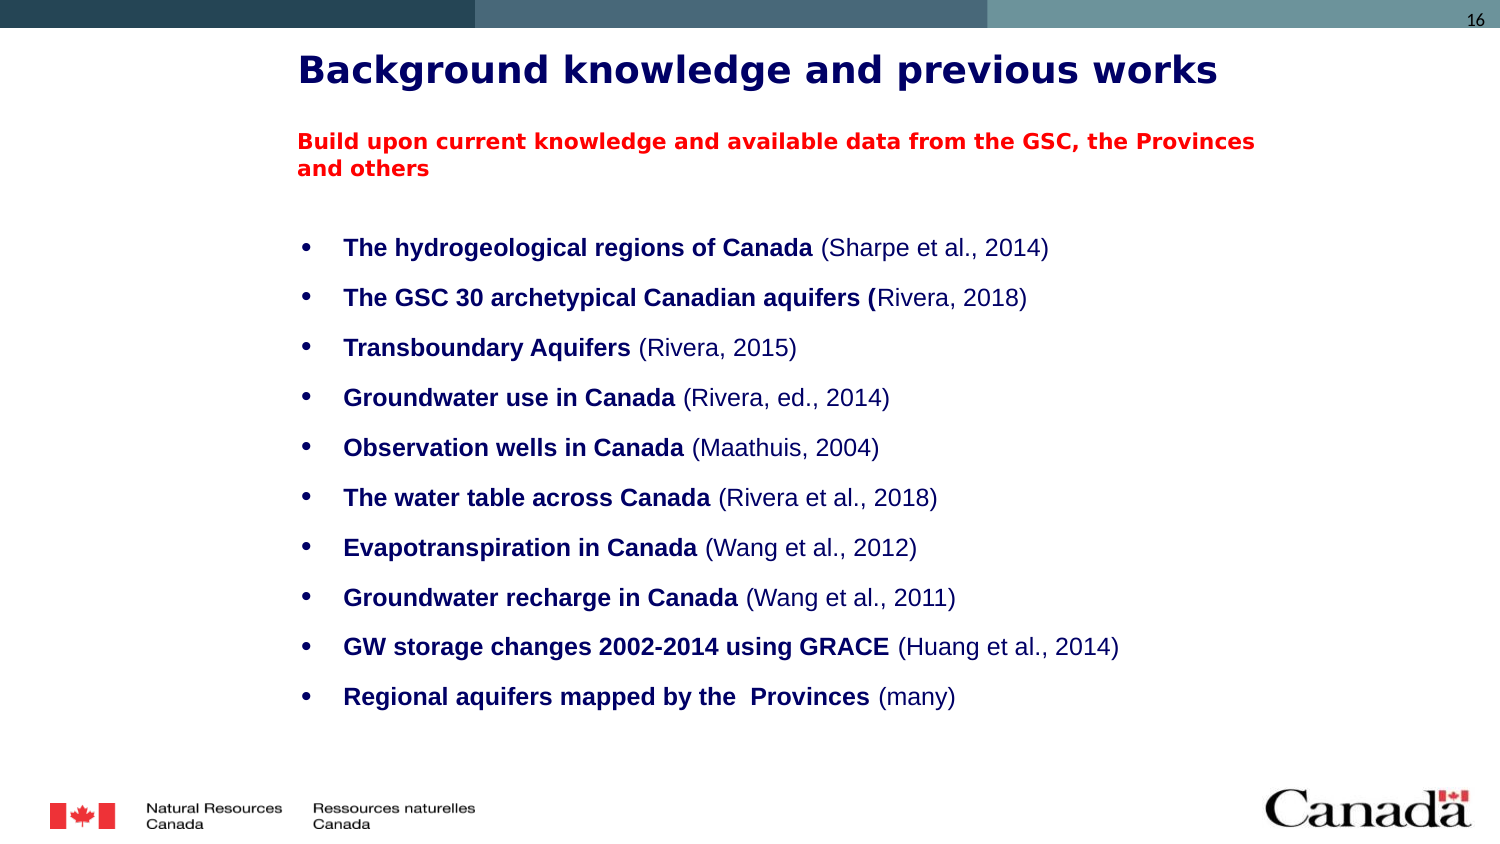

# Background knowledge and previous works
Build upon current knowledge and available data from the GSC, the Provinces and others
The hydrogeological regions of Canada (Sharpe et al., 2014)
The GSC 30 archetypical Canadian aquifers (Rivera, 2018)
Transboundary Aquifers (Rivera, 2015)
Groundwater use in Canada (Rivera, ed., 2014)
Observation wells in Canada (Maathuis, 2004)
The water table across Canada (Rivera et al., 2018)
Evapotranspiration in Canada (Wang et al., 2012)
Groundwater recharge in Canada (Wang et al., 2011)
GW storage changes 2002-2014 using GRACE (Huang et al., 2014)
Regional aquifers mapped by the  Provinces (many)